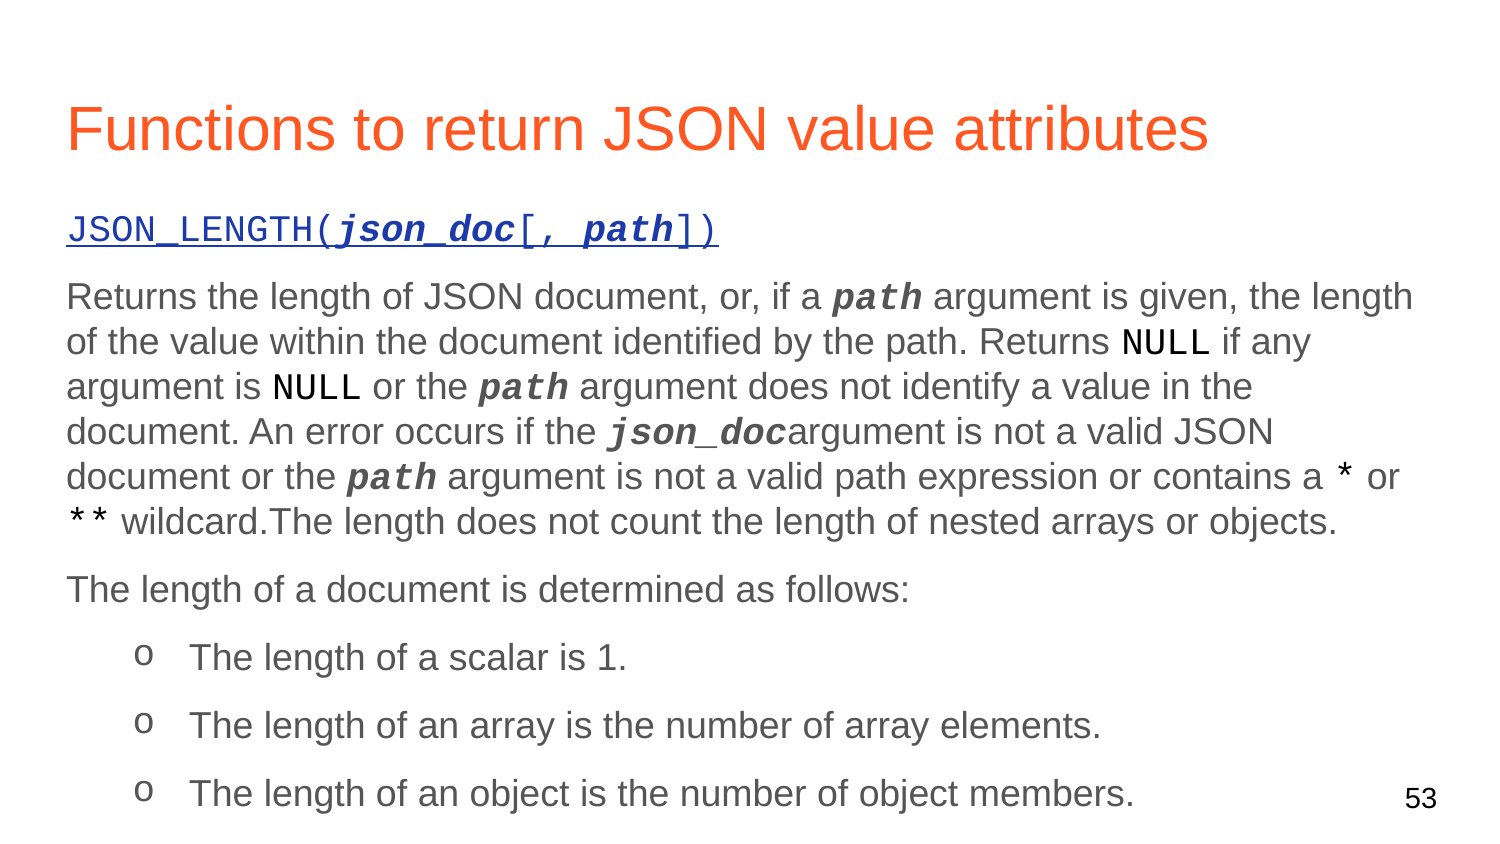

# Functions to return JSON value attributes
JSON_LENGTH(json_doc[, path])
Returns the length of JSON document, or, if a path argument is given, the length of the value within the document identified by the path. Returns NULL if any argument is NULL or the path argument does not identify a value in the document. An error occurs if the json_docargument is not a valid JSON document or the path argument is not a valid path expression or contains a * or ** wildcard.The length does not count the length of nested arrays or objects.
The length of a document is determined as follows:
The length of a scalar is 1.
The length of an array is the number of array elements.
The length of an object is the number of object members.

53